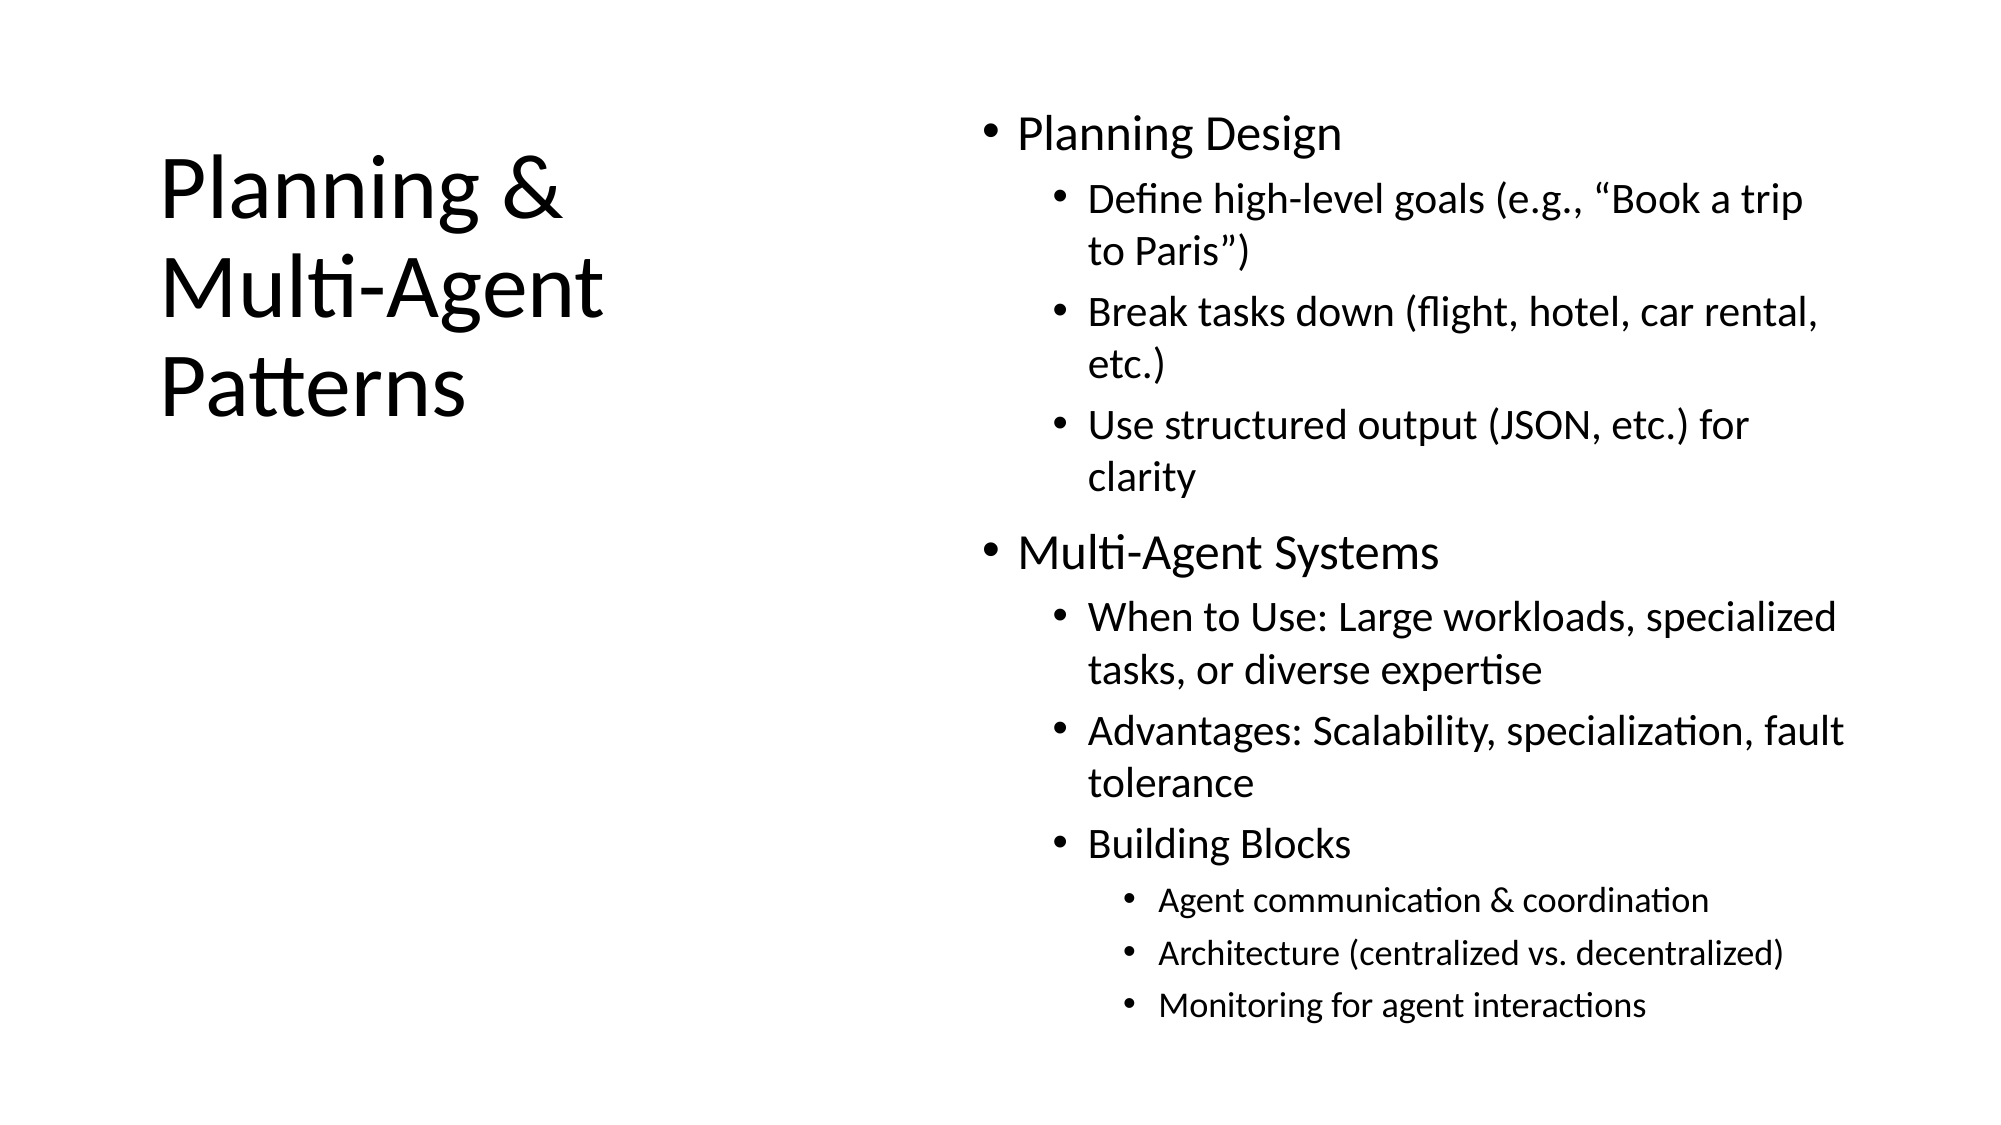

Planning Design
Define high-level goals (e.g., “Book a trip to Paris”)
Break tasks down (flight, hotel, car rental, etc.)
Use structured output (JSON, etc.) for clarity
Multi-Agent Systems
When to Use: Large workloads, specialized tasks, or diverse expertise
Advantages: Scalability, specialization, fault tolerance
Building Blocks
Agent communication & coordination
Architecture (centralized vs. decentralized)
Monitoring for agent interactions
# Planning & Multi-Agent Patterns